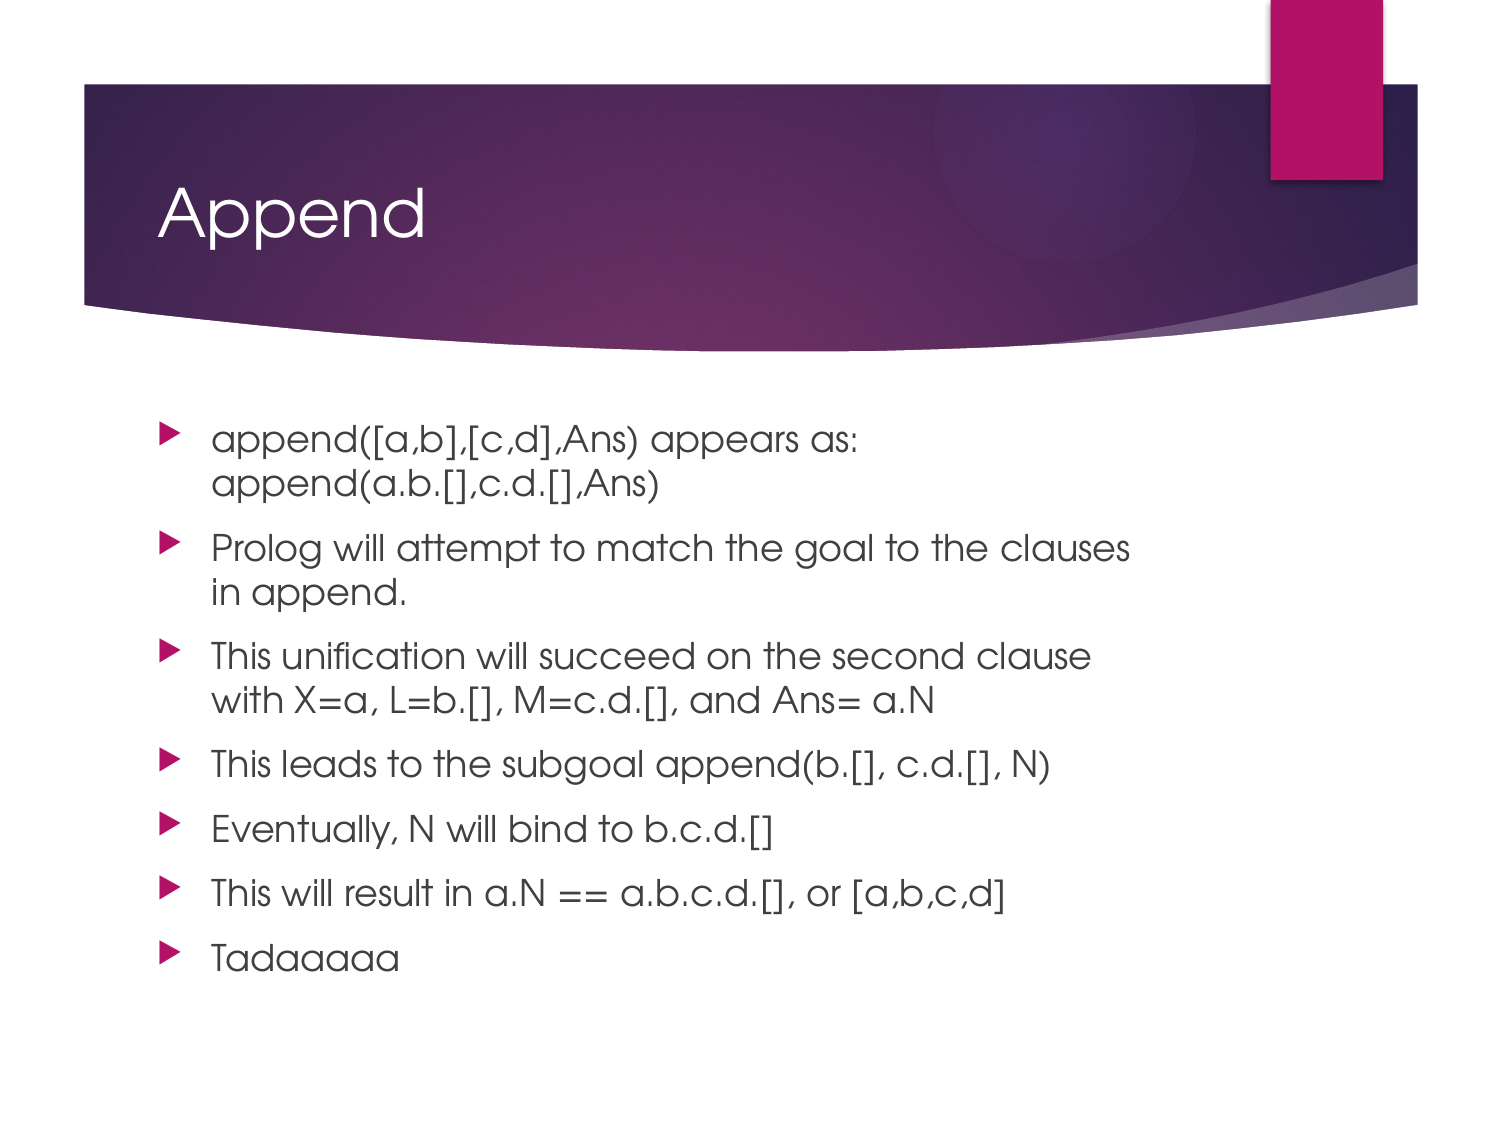

# Append
append([a,b],[c,d],Ans) appears as:
append(a.b.[],c.d.[],Ans)
Prolog will attempt to match the goal to the clauses in append.
This unification will succeed on the second clause with X=a, L=b.[], M=c.d.[], and Ans= a.N
This leads to the subgoal append(b.[], c.d.[], N)
Eventually, N will bind to b.c.d.[]
This will result in a.N == a.b.c.d.[], or [a,b,c,d]
Tadaaaaa